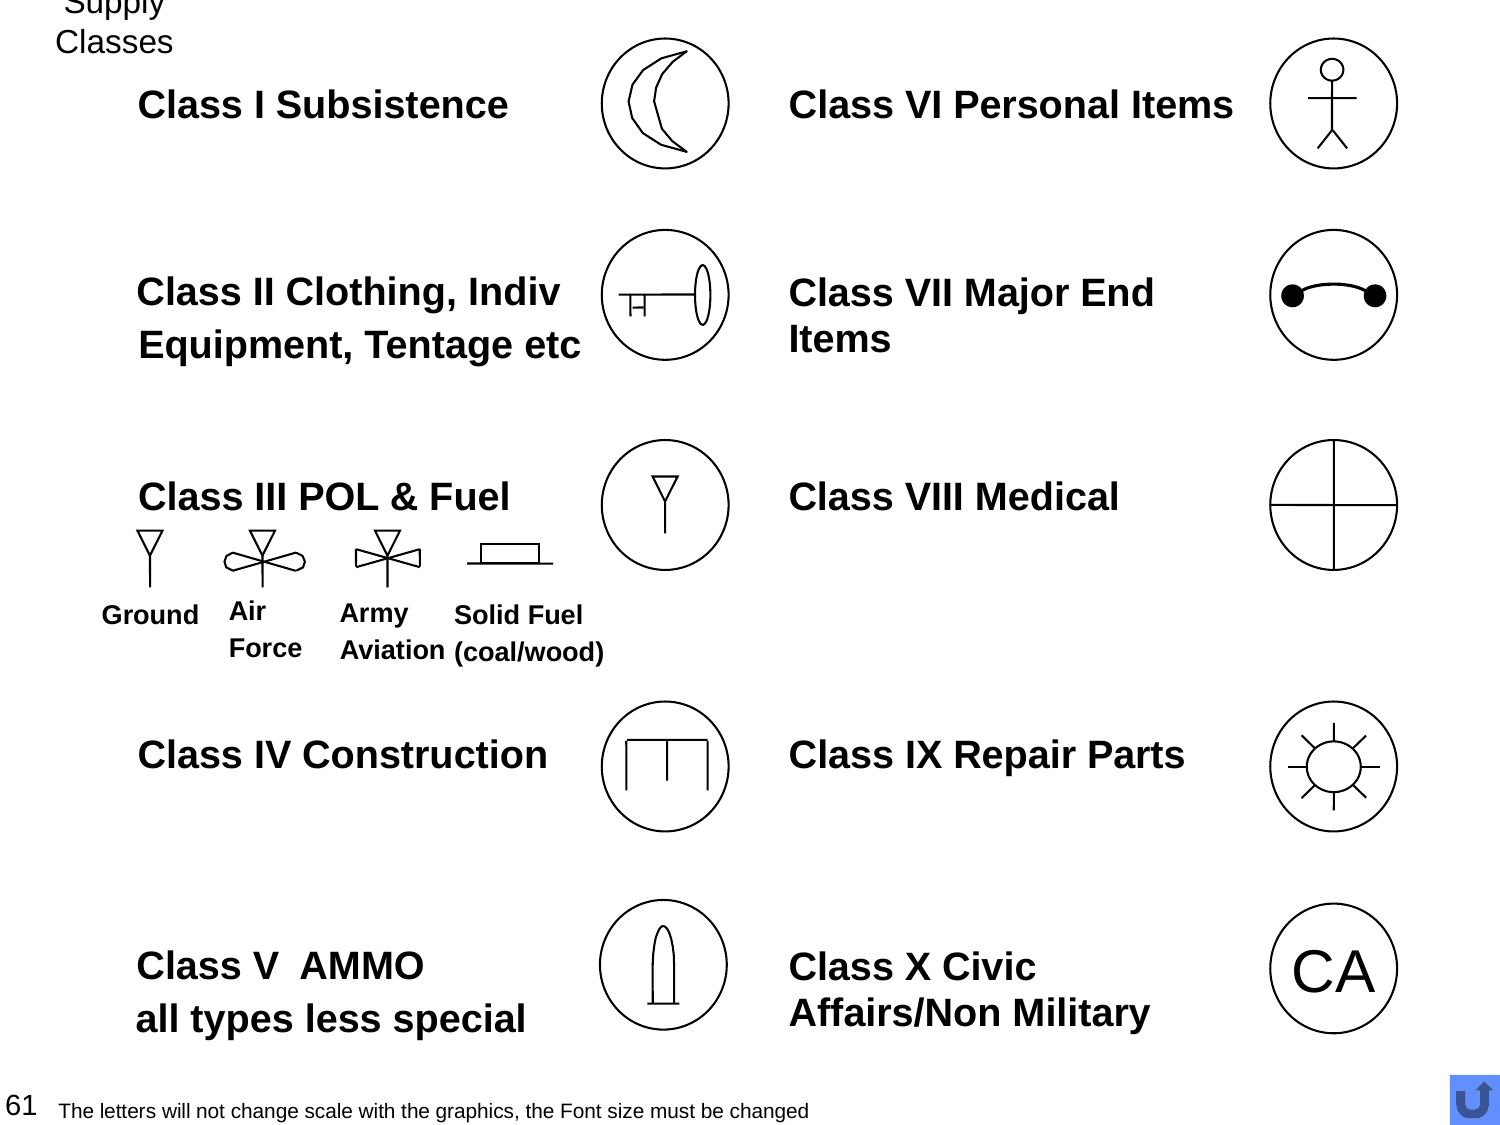

Supply Classes

Class I Subsistence
Class VI Personal Items

Class II Clothing, Indiv
Class VII Major End
Items
Equipment, Tentage etc

Class III POL & Fuel
Class VIII Medical

Air
Army
Ground
Solid Fuel
Force
Aviation
(coal/wood)

Class IV Construction
Class IX Repair Parts

CA
Class V  AMMO
Class X Civic
Affairs/Non Military
all types less special
61

The letters will not change scale with the graphics, the Font size must be changed